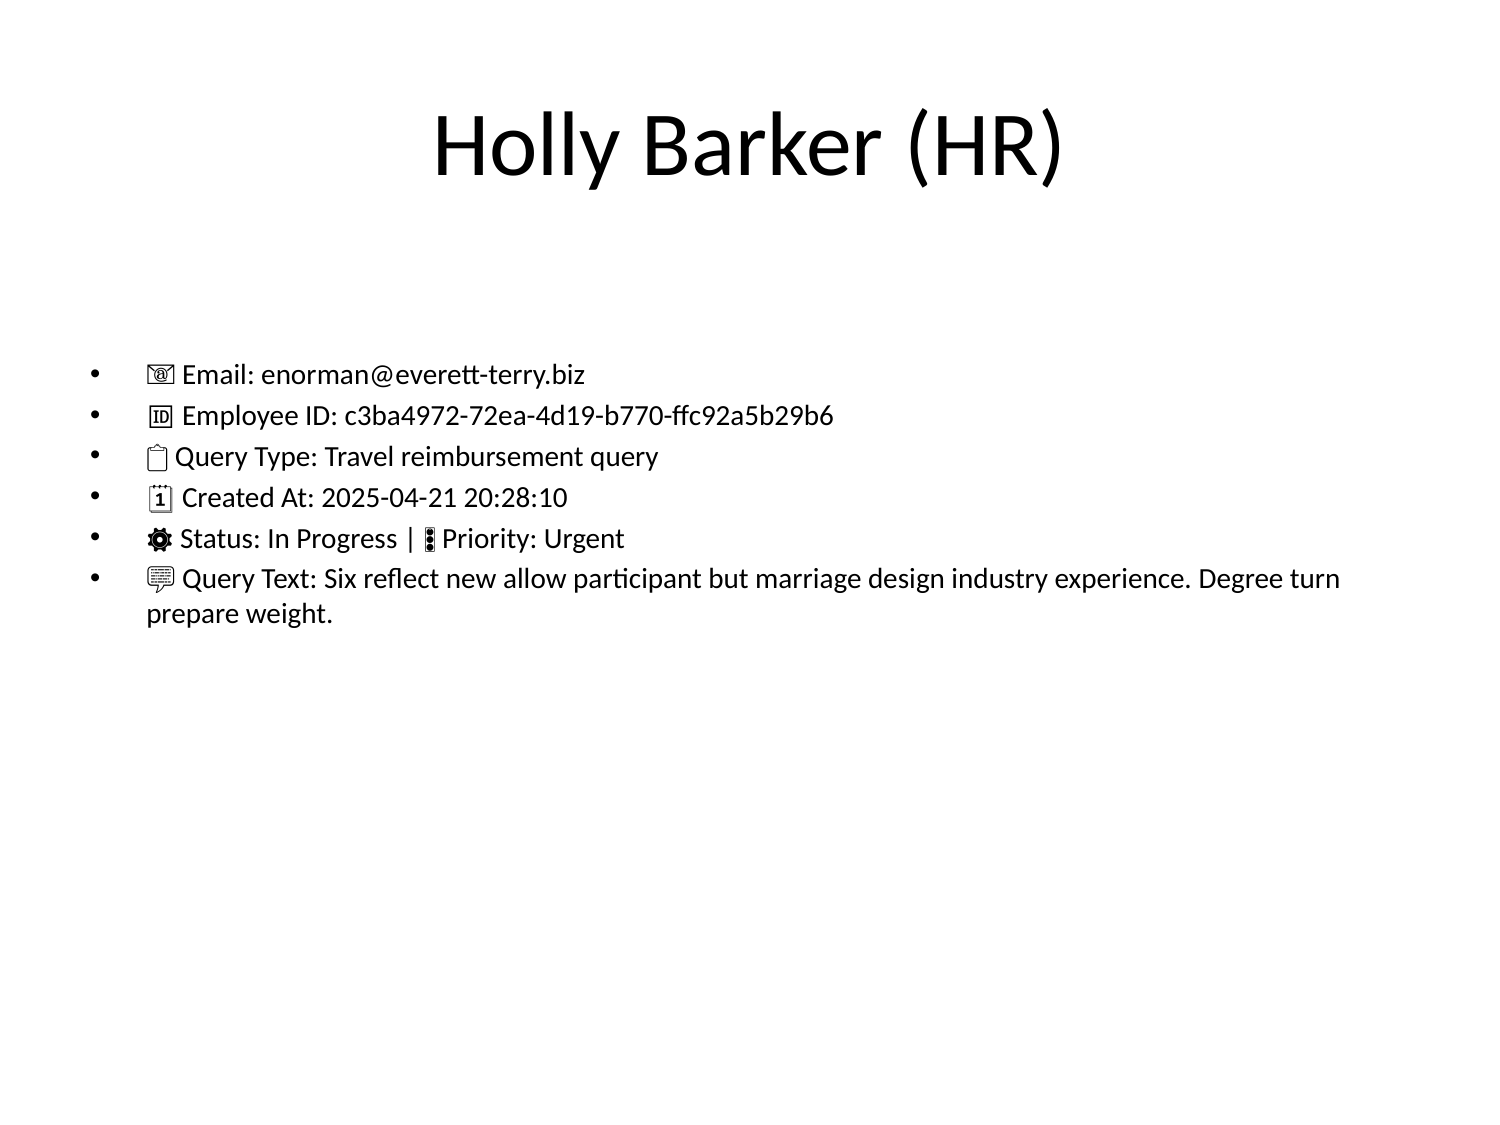

# Holly Barker (HR)

📧 Email: enorman@everett-terry.biz
🆔 Employee ID: c3ba4972-72ea-4d19-b770-ffc92a5b29b6
📋 Query Type: Travel reimbursement query
🗓 Created At: 2025-04-21 20:28:10
⚙ Status: In Progress | 🚦 Priority: Urgent
💬 Query Text: Six reflect new allow participant but marriage design industry experience. Degree turn prepare weight.